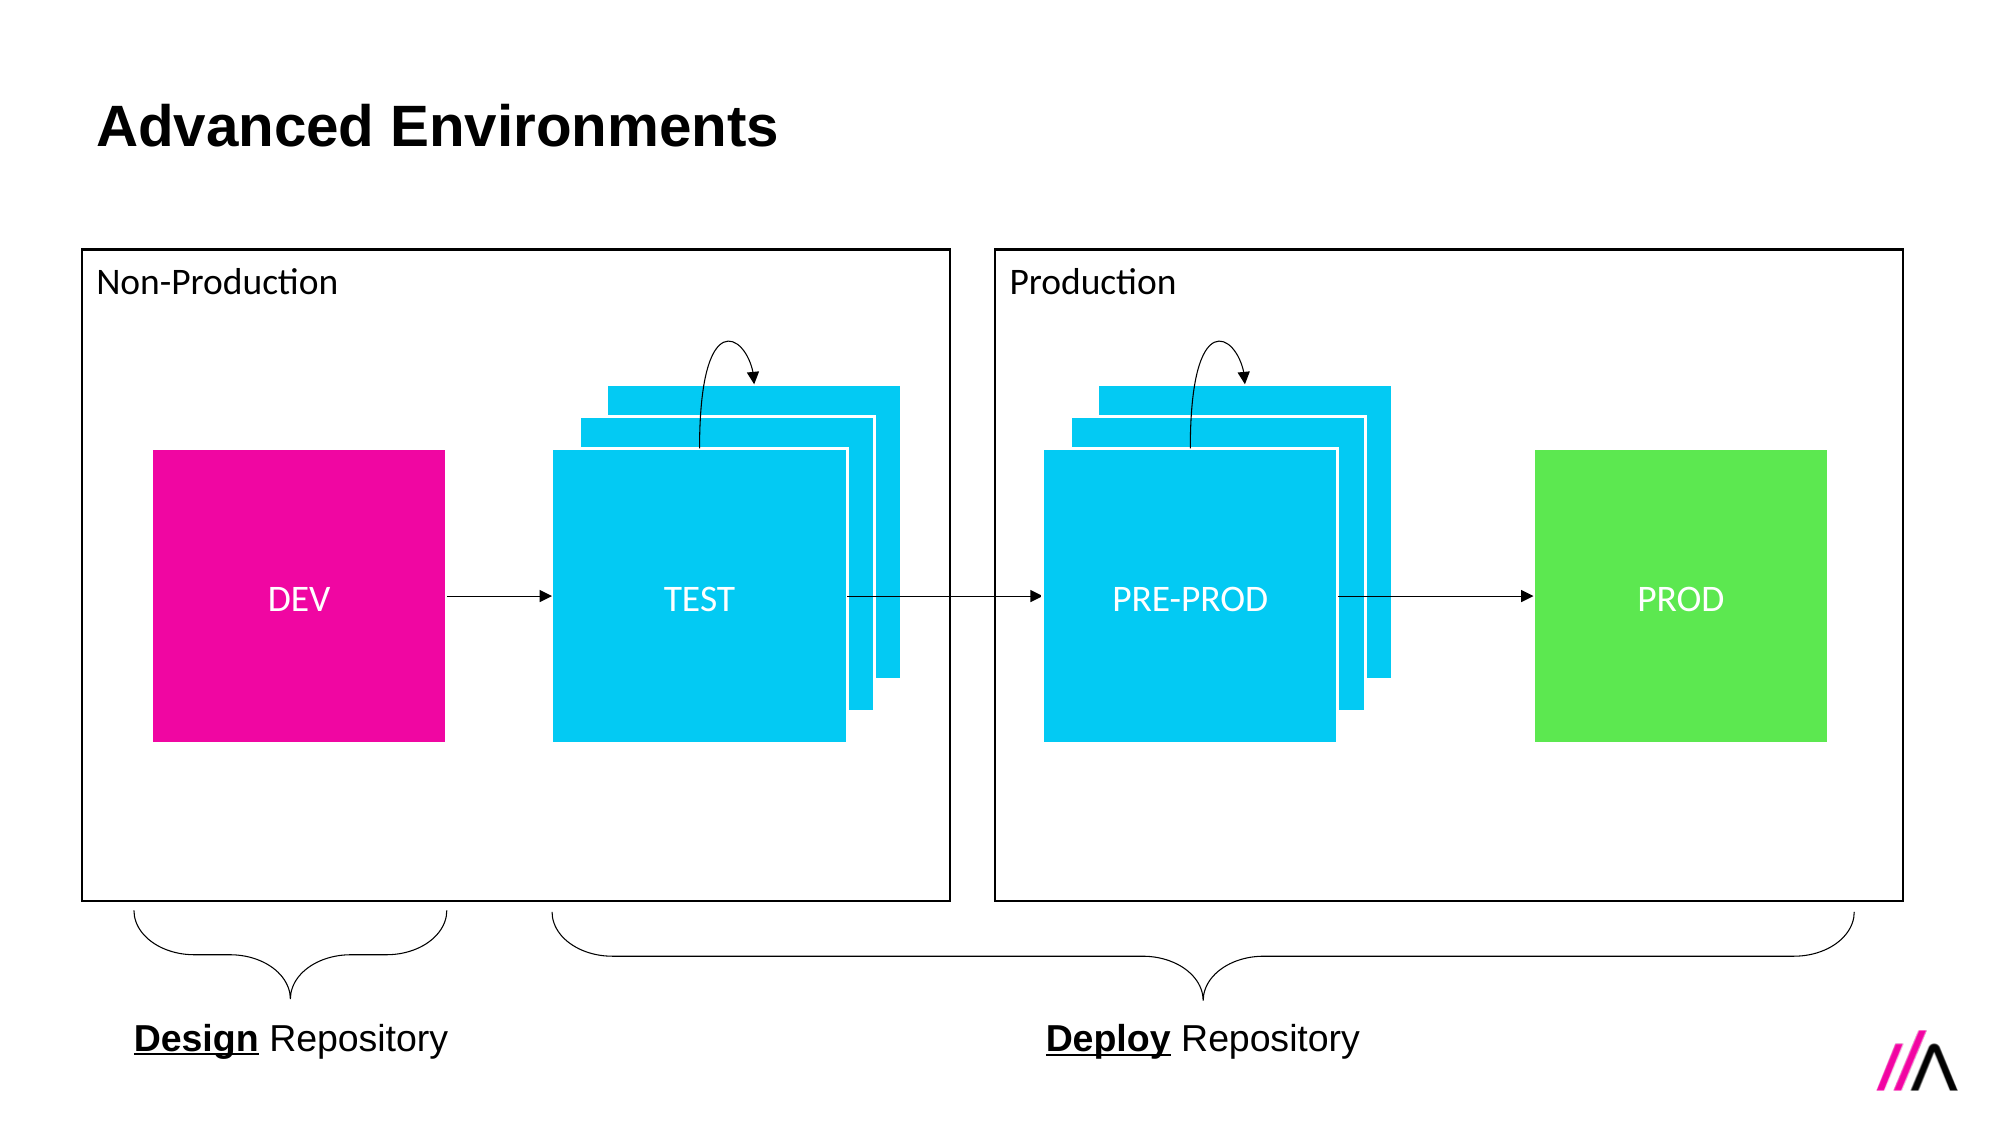

Advanced Environments
Production
Non-Production

TEST
TEST
TEST
TEST
DEV
TEST
PRE-PROD
PROD

Design Repository
Deploy Repository